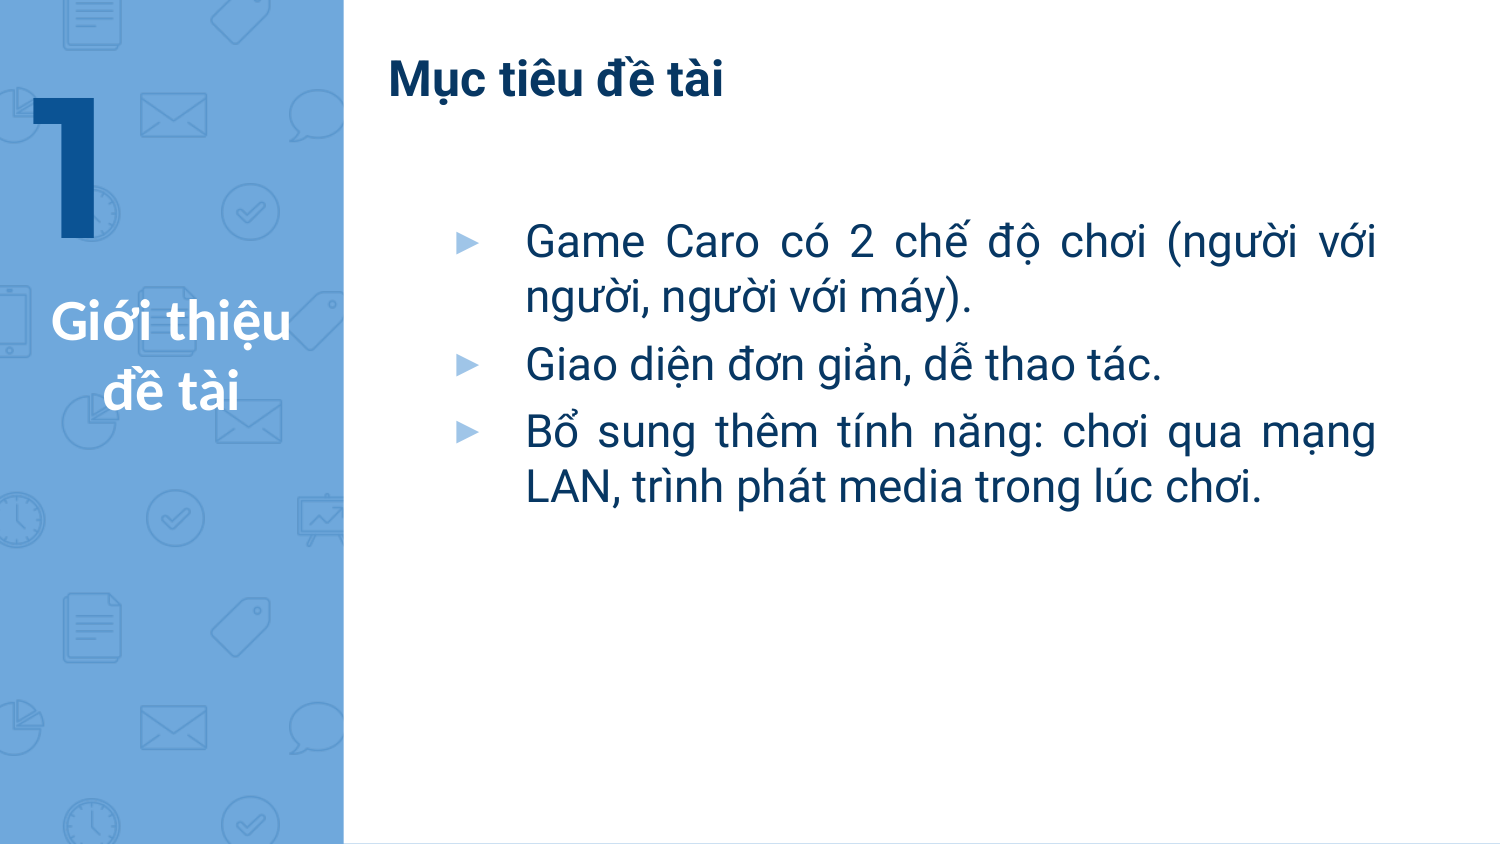

1
Mục tiêu đề tài

Game Caro có 2 chế độ chơi (người với người, người với máy).
Giao diện đơn giản, dễ thao tác.
Bổ sung thêm tính năng: chơi qua mạng LAN, trình phát media trong lúc chơi.

# Giới thiệu đề tài
5